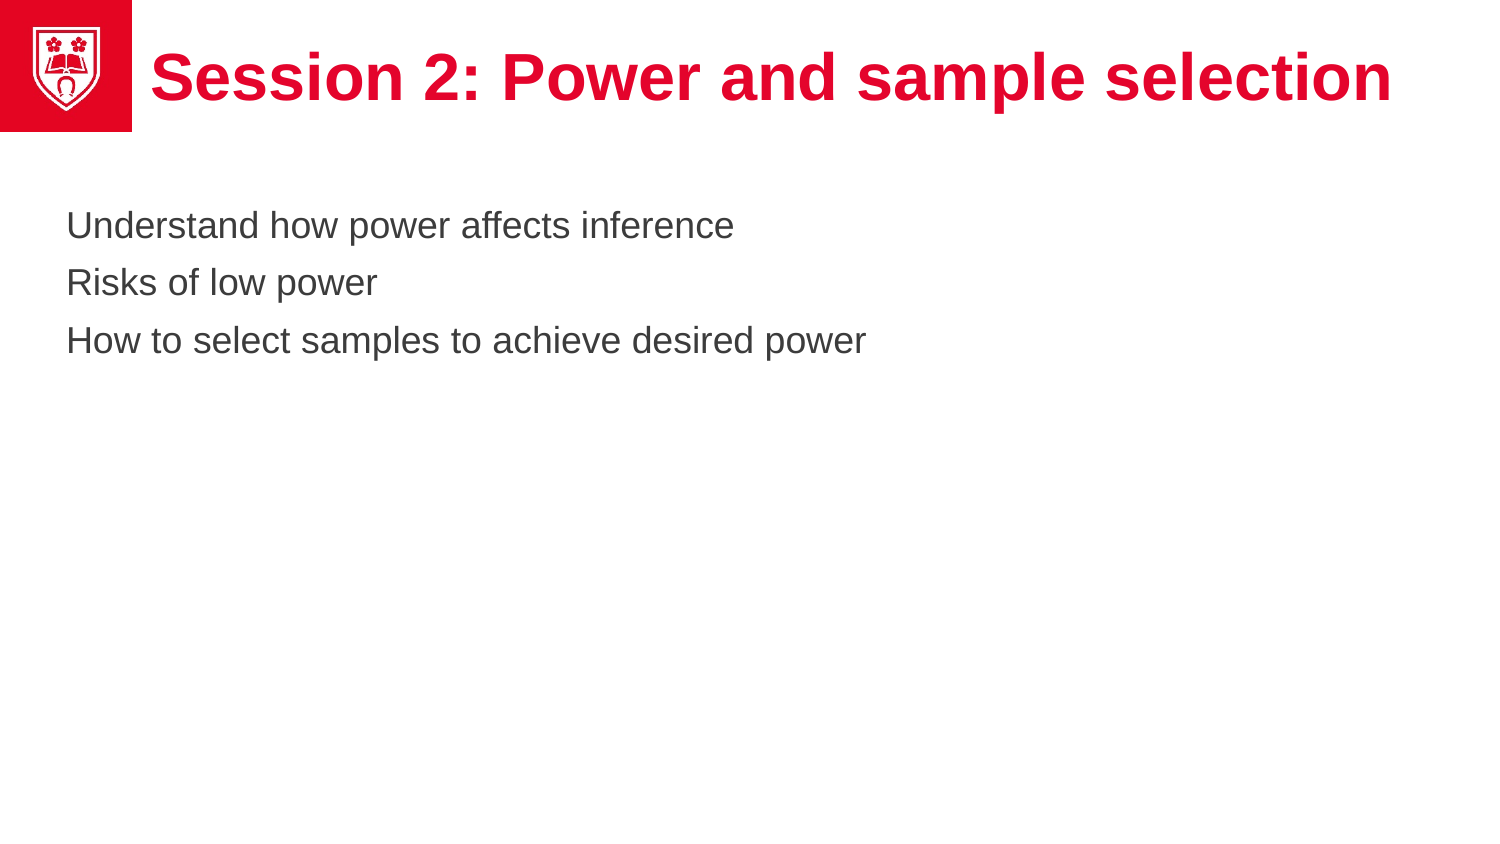

# Session 2: Power and sample selection
Understand how power affects inference
Risks of low power
How to select samples to achieve desired power